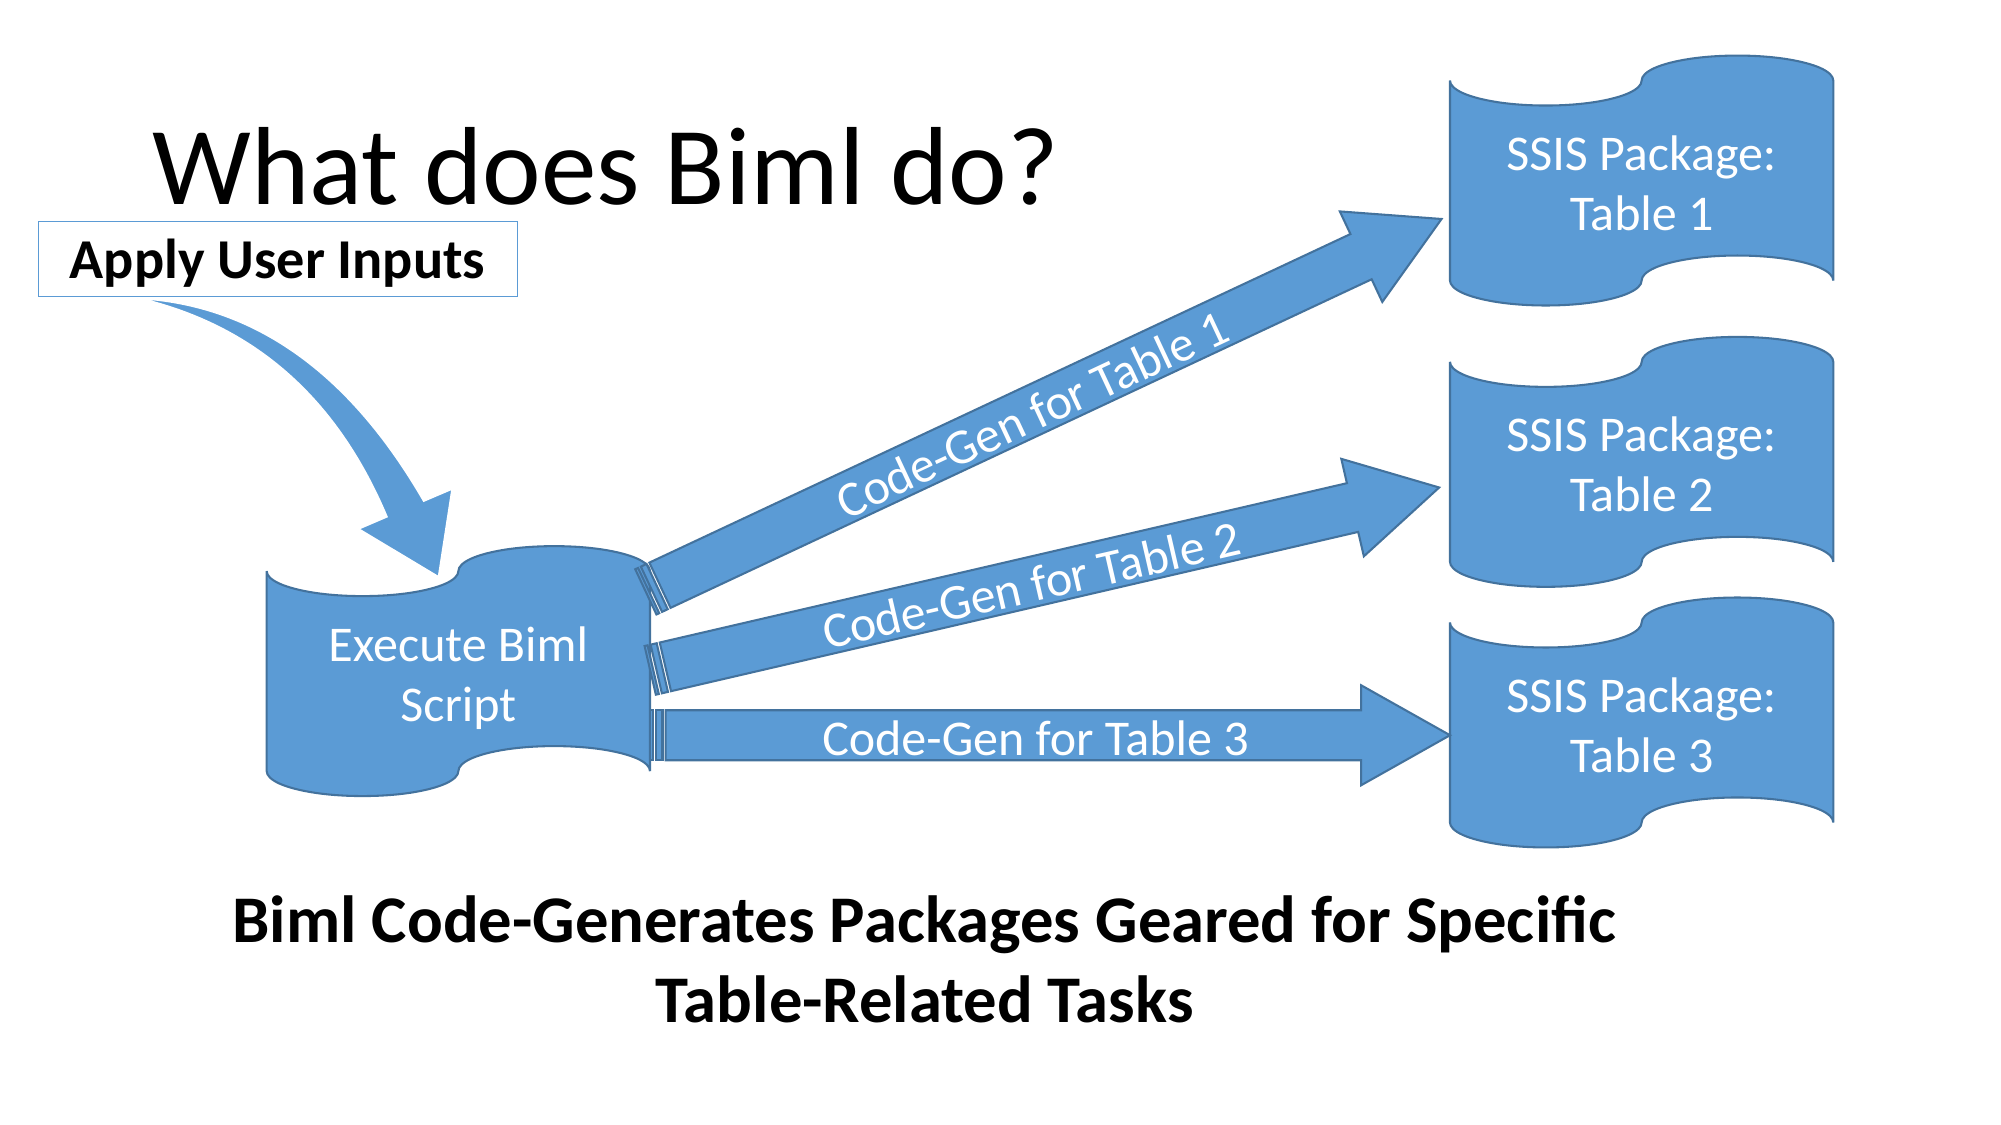

SSIS Package: Table 1
# What does Biml do?
Apply User Inputs

SSIS Package: Table 2
Code-Gen for Table 1
Code-Gen for Table 2
Execute Biml Script
SSIS Package: Table 3
Code-Gen for Table 3
Biml Code-Generates Packages Geared for Specific Table-Related Tasks